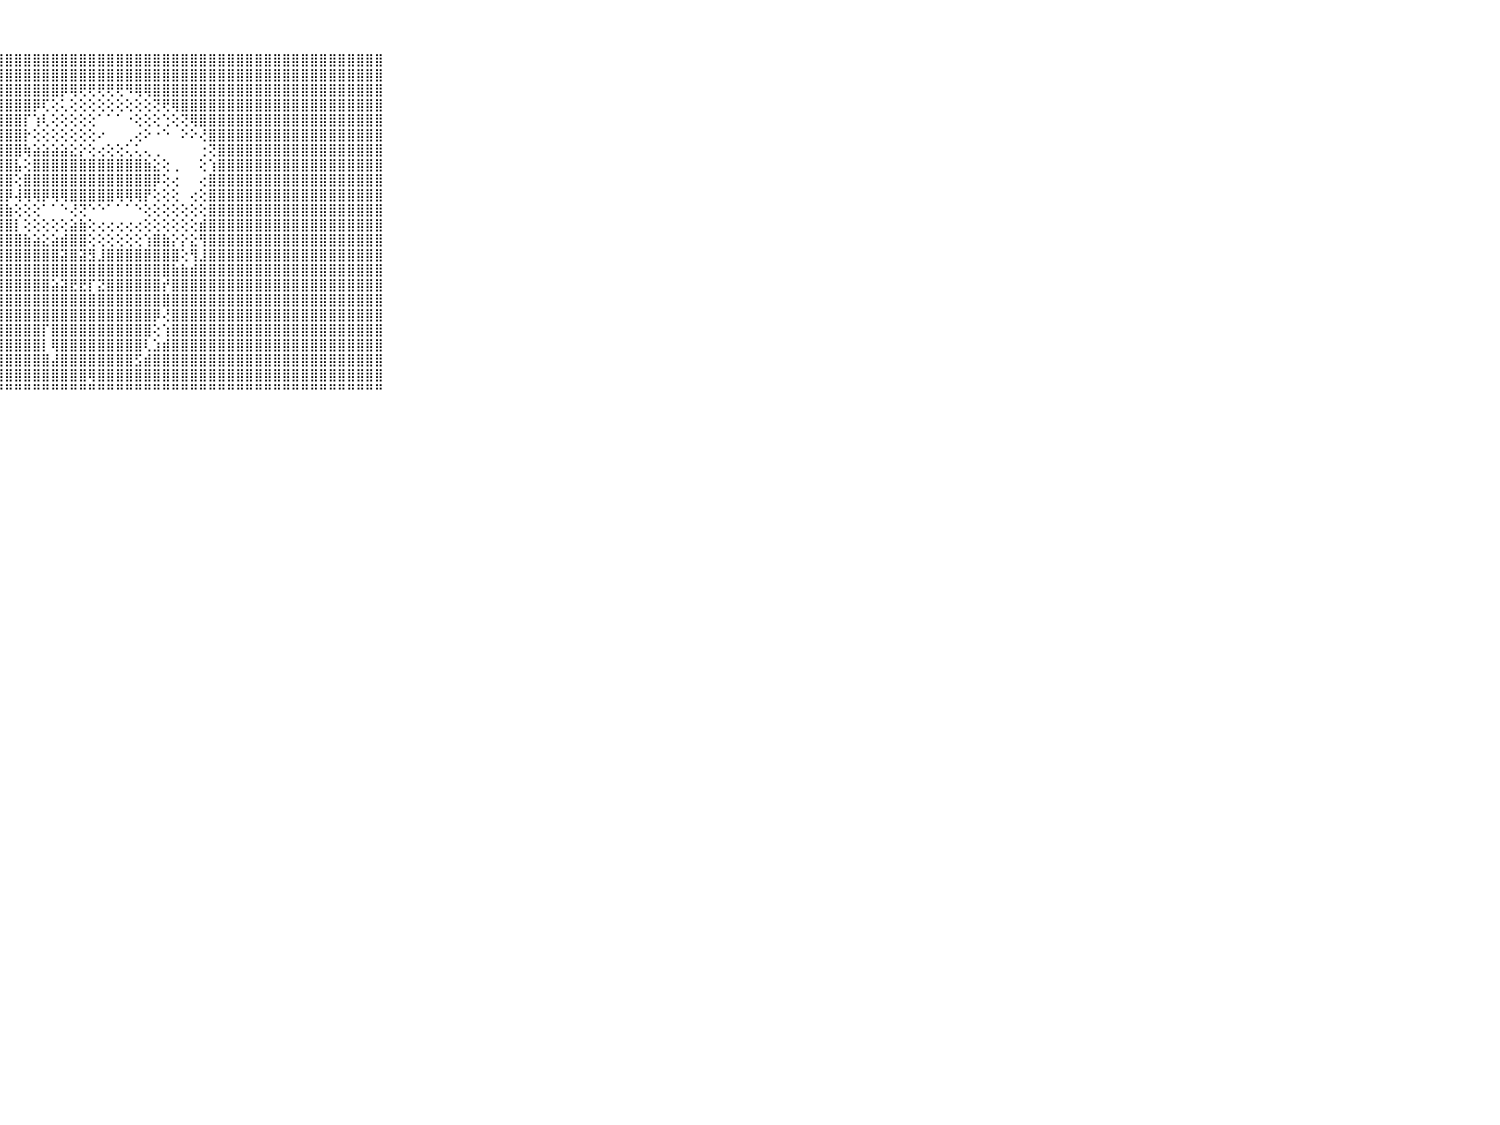

⠀⠀⠀⠀⠀⠀⠀⠀⠀⠀⠀⣿⣿⣿⣿⣿⣿⣿⣿⣿⣿⣿⣿⣿⣿⣿⣿⣿⣿⣿⣿⣿⣿⣿⣿⣿⣿⣿⣿⣿⣿⣿⣿⣿⣿⣿⣿⣿⣿⣿⣿⣿⣿⣿⣿⣿⣿⣿⣿⣿⣿⣿⣿⣿⣿⣿⣿⣿⣿⠀⠀⠀⠀⠀⠀⠀⠀⠀⠀⠀⠀
⠀⠀⠀⠀⠀⠀⠀⠀⠀⠀⠀⣿⣿⣿⣿⣿⣿⣿⣿⣿⣿⣿⣿⣿⣿⣿⣿⣿⣿⣿⣿⣿⣿⣿⣿⣿⣿⣿⣿⣿⣿⣿⣿⣿⣿⣿⣿⣿⣿⣿⣿⣿⣿⣿⣿⣿⣿⣿⣿⣿⣿⣿⣿⣿⣿⣿⣿⣿⣿⠀⠀⠀⠀⠀⠀⠀⠀⠀⠀⠀⠀
⠀⠀⠀⠀⠀⠀⠀⠀⠀⠀⠀⣿⣿⣿⣿⣿⣿⣿⣿⣿⣿⣿⣿⣿⣿⣿⣿⣿⣿⣿⣿⣿⣿⣿⡿⢿⢟⢟⢟⢟⢟⠻⢿⢿⣿⣿⣿⣿⣿⣿⣿⣿⣿⣿⣿⣿⣿⣿⣿⣿⣿⣿⣿⣿⣿⣿⣿⣿⣿⠀⠀⠀⠀⠀⠀⠀⠀⠀⠀⠀⠀
⠀⠀⠀⠀⠀⠀⠀⠀⠀⠀⠀⣿⣿⣿⣿⣿⣿⣿⣿⣿⣿⣿⣿⣿⣿⣿⣿⣿⣿⣿⣿⡿⢏⢕⢅⢕⢕⢕⢕⢕⢕⢕⢕⢕⢝⢟⢿⣿⣿⣿⣿⣿⣿⣿⣿⣿⣿⣿⣿⣿⣿⣿⣿⣿⣿⣿⣿⣿⣿⠀⠀⠀⠀⠀⠀⠀⠀⠀⠀⠀⠀
⠀⠀⠀⠀⠀⠀⠀⠀⠀⠀⠀⣿⣿⣿⣿⣿⣿⣿⣿⣿⣿⣿⣿⣿⣿⣿⣿⣿⣿⣿⡏⢱⢇⢕⢕⢕⢕⢕⠁⠁⠁⠐⢕⢕⢕⢑⢕⢝⢿⣿⣿⣿⣿⣿⣿⣿⣿⣿⣿⣿⣿⣿⣿⣿⣿⣿⣿⣿⣿⠀⠀⠀⠀⠀⠀⠀⠀⠀⠀⠀⠀
⠀⠀⠀⠀⠀⠀⠀⠀⠀⠀⠀⣿⣿⣿⣿⣿⣿⣿⣿⣿⣿⣿⣿⣿⣿⣿⣿⣿⣿⣿⡗⢕⢕⢕⢕⢕⢕⢕⠔⠀⠀⢀⢔⠕⠐⠑⠀⠕⠕⢜⣿⣿⣿⣿⣿⣿⣿⣿⣿⣿⣿⣿⣿⣿⣿⣿⣿⣿⣿⠀⠀⠀⠀⠀⠀⠀⠀⠀⠀⠀⠀
⠀⠀⠀⠀⠀⠀⠀⠀⠀⠀⠀⣿⣿⣿⣿⣿⣿⣿⣿⣿⣿⣿⣿⣿⣿⣿⣿⣿⣿⣿⢷⣵⣵⣵⣵⣕⡕⢕⢔⢕⢕⢅⢅⢄⢀⠀⠀⠀⠀⢐⢝⣿⣿⣿⣿⣿⣿⣿⣿⣿⣿⣿⣿⣿⣿⣿⣿⣿⣿⠀⠀⠀⠀⠀⠀⠀⠀⠀⠀⠀⠀
⠀⠀⠀⠀⠀⠀⠀⠀⠀⠀⠀⣿⣿⣿⣿⣿⣿⣿⣿⣿⣿⣿⣿⣿⣿⣿⣿⣿⣿⣧⢕⣿⣿⣿⣿⣿⣿⣿⣿⣿⣿⣿⣿⣷⣕⢕⢀⠀⠀⢕⢱⣿⣿⣿⣿⣿⣿⣿⣿⣿⣿⣿⣿⣿⣿⣿⣿⣿⣿⠀⠀⠀⠀⠀⠀⠀⠀⠀⠀⠀⠀
⠀⠀⠀⠀⠀⠀⠀⠀⠀⠀⠀⣿⣿⣿⣿⣿⣿⣿⣿⣿⣿⣿⣿⣿⣿⣿⣿⣿⣿⢕⣿⣿⣿⣿⣿⣿⣿⣿⣿⣿⣿⣿⣿⣿⡿⢕⢔⠀⠀⢔⣿⣿⣿⣿⣿⣿⣿⣿⣿⣿⣿⣿⣿⣿⣿⣿⣿⣿⣿⠀⠀⠀⠀⠀⠀⠀⠀⠀⠀⠀⠀
⠀⠀⠀⠀⠀⠀⠀⠀⠀⠀⠀⣿⣿⣿⣿⣿⣿⣿⣿⣿⣿⣿⣿⣿⣿⣿⣿⣿⡿⢼⢿⢿⡿⢿⢿⣿⣿⣿⣿⣿⢿⢿⢿⡟⢕⢕⢕⠀⢔⢕⣿⣿⣿⣿⣿⣿⣿⣿⣿⣿⣿⣿⣿⣿⣿⣿⣿⣿⣿⠀⠀⠀⠀⠀⠀⠀⠀⠀⠀⠀⠀
⠀⠀⠀⠀⠀⠀⠀⠀⠀⠀⠀⣿⣿⣿⣿⣿⣿⣿⣿⣿⣿⣿⣿⣿⣿⣿⣿⣿⣷⢕⢕⢕⠁⠁⠑⢜⢝⠑⠑⠁⠁⠁⠑⢕⢕⢕⢕⢕⢕⢕⣿⣿⣿⣿⣿⣿⣿⣿⣿⣿⣿⣿⣿⣿⣿⣿⣿⣿⣿⠀⠀⠀⠀⠀⠀⠀⠀⠀⠀⠀⠀
⠀⠀⠀⠀⠀⠀⠀⠀⠀⠀⠀⣿⣿⣿⣿⣿⣿⣿⣿⣿⣿⣿⣿⣿⣿⣿⣿⣿⣿⡇⢕⢕⢕⢕⢕⣵⣷⢕⢔⢔⢔⢔⢔⢕⢕⢕⢕⢕⢕⣾⣿⣿⣿⣿⣿⣿⣿⣿⣿⣿⣿⣿⣿⣿⣿⣿⣿⣿⣿⠀⠀⠀⠀⠀⠀⠀⠀⠀⠀⠀⠀
⠀⠀⠀⠀⠀⠀⠀⠀⠀⠀⠀⣿⣿⣿⣿⣿⣿⣿⣿⣿⣿⣿⣿⣿⣿⣿⣿⣿⣿⣿⣷⣵⣕⣵⣾⣿⣿⢕⢕⢕⢕⢕⢕⢱⣿⣷⡕⡕⣕⢻⣿⣿⣿⣿⣿⣿⣿⣿⣿⣿⣿⣿⣿⣿⣿⣿⣿⣿⣿⠀⠀⠀⠀⠀⠀⠀⠀⠀⠀⠀⠀
⠀⠀⠀⠀⠀⠀⠀⠀⠀⠀⠀⣿⣿⣿⣿⣿⣿⣿⣿⣿⣿⣿⣿⣿⣿⣿⣿⣿⣿⣿⣿⣿⣿⣿⣽⣿⣽⣻⣸⣿⣿⣿⣿⣿⣿⣿⣿⢕⢻⣸⣿⣿⣿⣿⣿⣿⣿⣿⣿⣿⣿⣿⣿⣿⣿⣿⣿⣿⣿⠀⠀⠀⠀⠀⠀⠀⠀⠀⠀⠀⠀
⠀⠀⠀⠀⠀⠀⠀⠀⠀⠀⠀⣿⣿⣿⣿⣿⣿⣿⣿⣿⣿⣿⣿⣿⣿⣿⣿⣿⣿⣿⣿⣿⣿⣿⣿⣿⣿⣿⣿⣿⣿⣿⣿⣿⣿⣿⣷⣷⣾⣿⣿⣿⣿⣿⣿⣿⣿⣿⣿⣿⣿⣿⣿⣿⣿⣿⣿⣿⣿⠀⠀⠀⠀⠀⠀⠀⠀⠀⠀⠀⠀
⠀⠀⠀⠀⠀⠀⠀⠀⠀⠀⠀⣿⣿⣿⣿⣿⣿⣿⣿⣿⣿⣿⣿⣿⣿⣿⣿⣿⣿⣿⣿⣿⣿⣵⣽⣟⣟⡏⣝⣿⣿⣿⣿⣿⣿⡞⣿⣿⣿⣿⣿⣿⣿⣿⣿⣿⣿⣿⣿⣿⣿⣿⣿⣿⣿⣿⣿⣿⣿⠀⠀⠀⠀⠀⠀⠀⠀⠀⠀⠀⠀
⠀⠀⠀⠀⠀⠀⠀⠀⠀⠀⠀⣿⣿⣿⣿⣿⣿⣿⣿⣿⣿⣿⣿⣿⣿⣿⣿⣿⣿⣿⣿⣿⣿⣿⣿⣿⣿⣿⣿⣿⣿⣿⣿⣿⣿⣿⣿⣿⣿⣿⣿⣿⣿⣿⣿⣿⣿⣿⣿⣿⣿⣿⣿⣿⣿⣿⣿⣿⣿⠀⠀⠀⠀⠀⠀⠀⠀⠀⠀⠀⠀
⠀⠀⠀⠀⠀⠀⠀⠀⠀⠀⠀⣿⣿⣿⣿⣿⣿⣿⣿⣿⣿⣿⣿⣿⣿⣿⣿⣿⣿⣿⣿⣿⣿⣿⣿⣿⣿⣿⣿⣿⣿⣿⣿⣿⡿⢜⣿⣿⣿⣿⣿⣿⣿⣿⣿⣿⣿⣿⣿⣿⣿⣿⣿⣿⣿⣿⣿⣿⣿⠀⠀⠀⠀⠀⠀⠀⠀⠀⠀⠀⠀
⠀⠀⠀⠀⠀⠀⠀⠀⠀⠀⠀⣿⣿⣿⣿⣿⣿⣿⣿⣿⣿⣿⣿⣿⣿⣿⣿⣿⣿⣿⣿⣿⡏⣿⣿⣿⣿⣿⣿⣿⣿⣿⣿⣿⢕⢱⣿⣿⣿⣿⣿⣿⣿⣿⣿⣿⣿⣿⣿⣿⣿⣿⣿⣿⣿⣿⣿⣿⣿⠀⠀⠀⠀⠀⠀⠀⠀⠀⠀⠀⠀
⠀⠀⠀⠀⠀⠀⠀⠀⠀⠀⠀⣿⣿⣿⣿⣿⣿⣿⣿⣿⣿⣿⣿⣿⣿⣿⣿⣿⣿⣿⣿⣿⡇⢿⣿⣿⣿⣿⣿⣿⣿⣿⣿⢇⣱⣾⣿⣿⣿⣿⣿⣿⣿⣿⣿⣿⣿⣿⣿⣿⣿⣿⣿⣿⣿⣿⣿⣿⣿⠀⠀⠀⠀⠀⠀⠀⠀⠀⠀⠀⠀
⠀⠀⠀⠀⠀⠀⠀⠀⠀⠀⠀⣿⣿⣿⣿⣿⣿⣿⣿⣿⣿⣿⣿⣿⣿⣿⣿⣿⣿⣿⣿⣿⣿⣼⣿⣿⣿⣿⣿⣿⣿⣿⣫⣾⣿⣿⣿⣿⣿⣿⣿⣿⣿⣿⣿⣿⣿⣿⣿⣿⣿⣿⣿⣿⣿⣿⣿⣿⣿⠀⠀⠀⠀⠀⠀⠀⠀⠀⠀⠀⠀
⠀⠀⠀⠀⠀⠀⠀⠀⠀⠀⠀⣿⣿⣿⣿⣿⣿⣿⣿⣿⣿⣿⣿⣿⣿⣿⣿⣿⣿⣿⣿⣿⣿⣿⣿⣿⣿⢿⣿⣿⣿⣿⣿⣿⣿⣿⣿⣿⣿⣿⣿⣿⣿⣿⣿⣿⣿⣿⣿⣿⣿⣿⣿⣿⣿⣿⣿⣿⣿⠀⠀⠀⠀⠀⠀⠀⠀⠀⠀⠀⠀
⠀⠀⠀⠀⠀⠀⠀⠀⠀⠀⠀⠛⠛⠛⠛⠛⠛⠛⠛⠛⠛⠛⠛⠛⠛⠛⠛⠛⠛⠛⠛⠛⠛⠛⠛⠛⠛⠛⠛⠛⠛⠛⠛⠛⠛⠛⠛⠛⠛⠛⠛⠛⠛⠛⠛⠛⠛⠛⠛⠛⠛⠛⠛⠛⠛⠛⠛⠛⠛⠀⠀⠀⠀⠀⠀⠀⠀⠀⠀⠀⠀